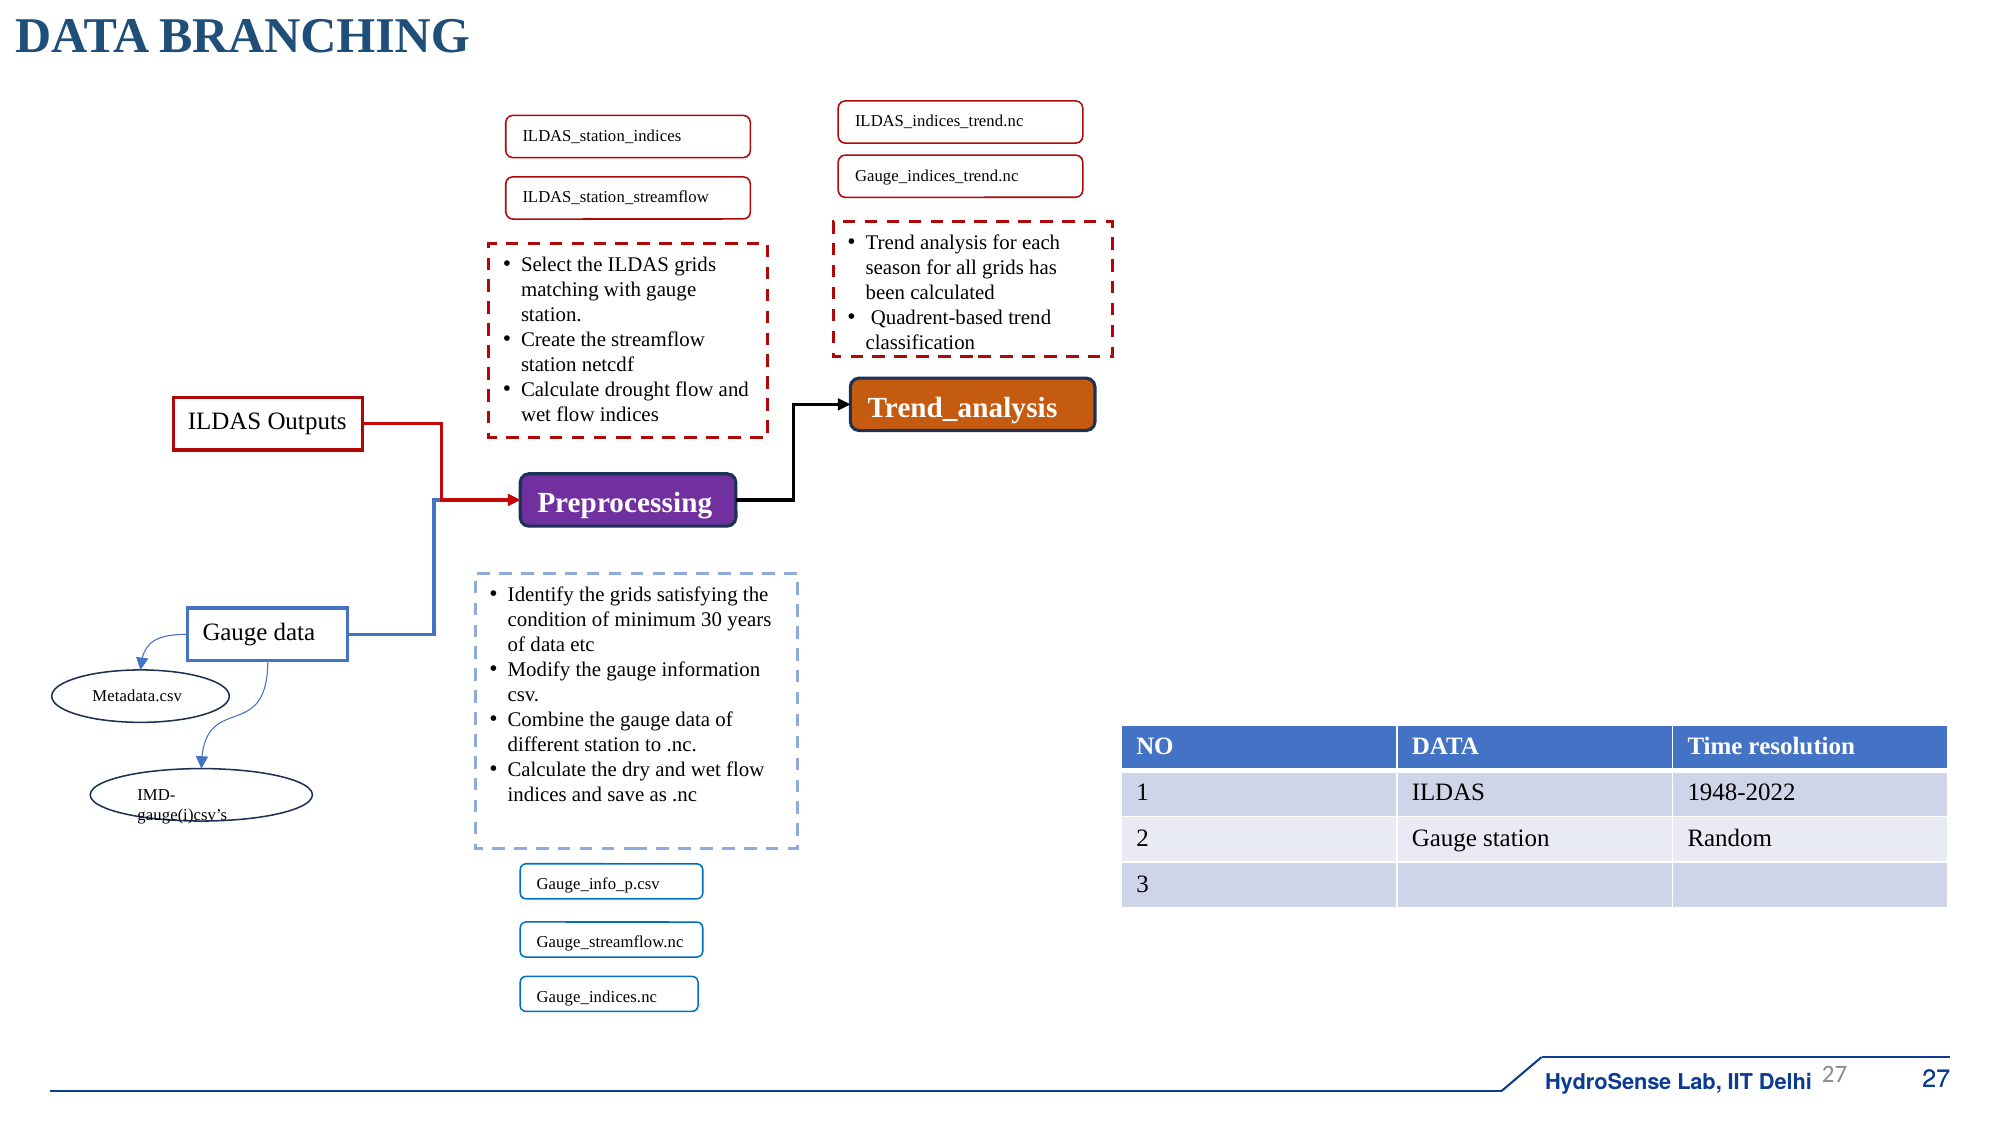

# DATA BRANCHING
ILDAS_indices_trend.nc
ILDAS_station_indices
Gauge_indices_trend.nc
ILDAS_station_streamflow
Trend analysis for each season for all grids has been calculated
 Quadrent-based trend classification

Select the ILDAS grids matching with gauge station.
Create the streamflow station netcdf
Calculate drought flow and wet flow indices
Trend_analysis
ILDAS Outputs
Preprocessing
Identify the grids satisfying the condition of minimum 30 years of data etc
Modify the gauge information csv.
Combine the gauge data of different station to .nc.
Calculate the dry and wet flow indices and save as .nc

Gauge data
Metadata.csv
| NO | DATA | Time resolution |
| --- | --- | --- |
| 1 | ILDAS | 1948-2022 |
| 2 | Gauge station | Random |
| 3 |  |  |
IMD-gauge(i)csv’s
Gauge_info_p.csv
Gauge_streamflow.nc
Gauge_indices.nc
27